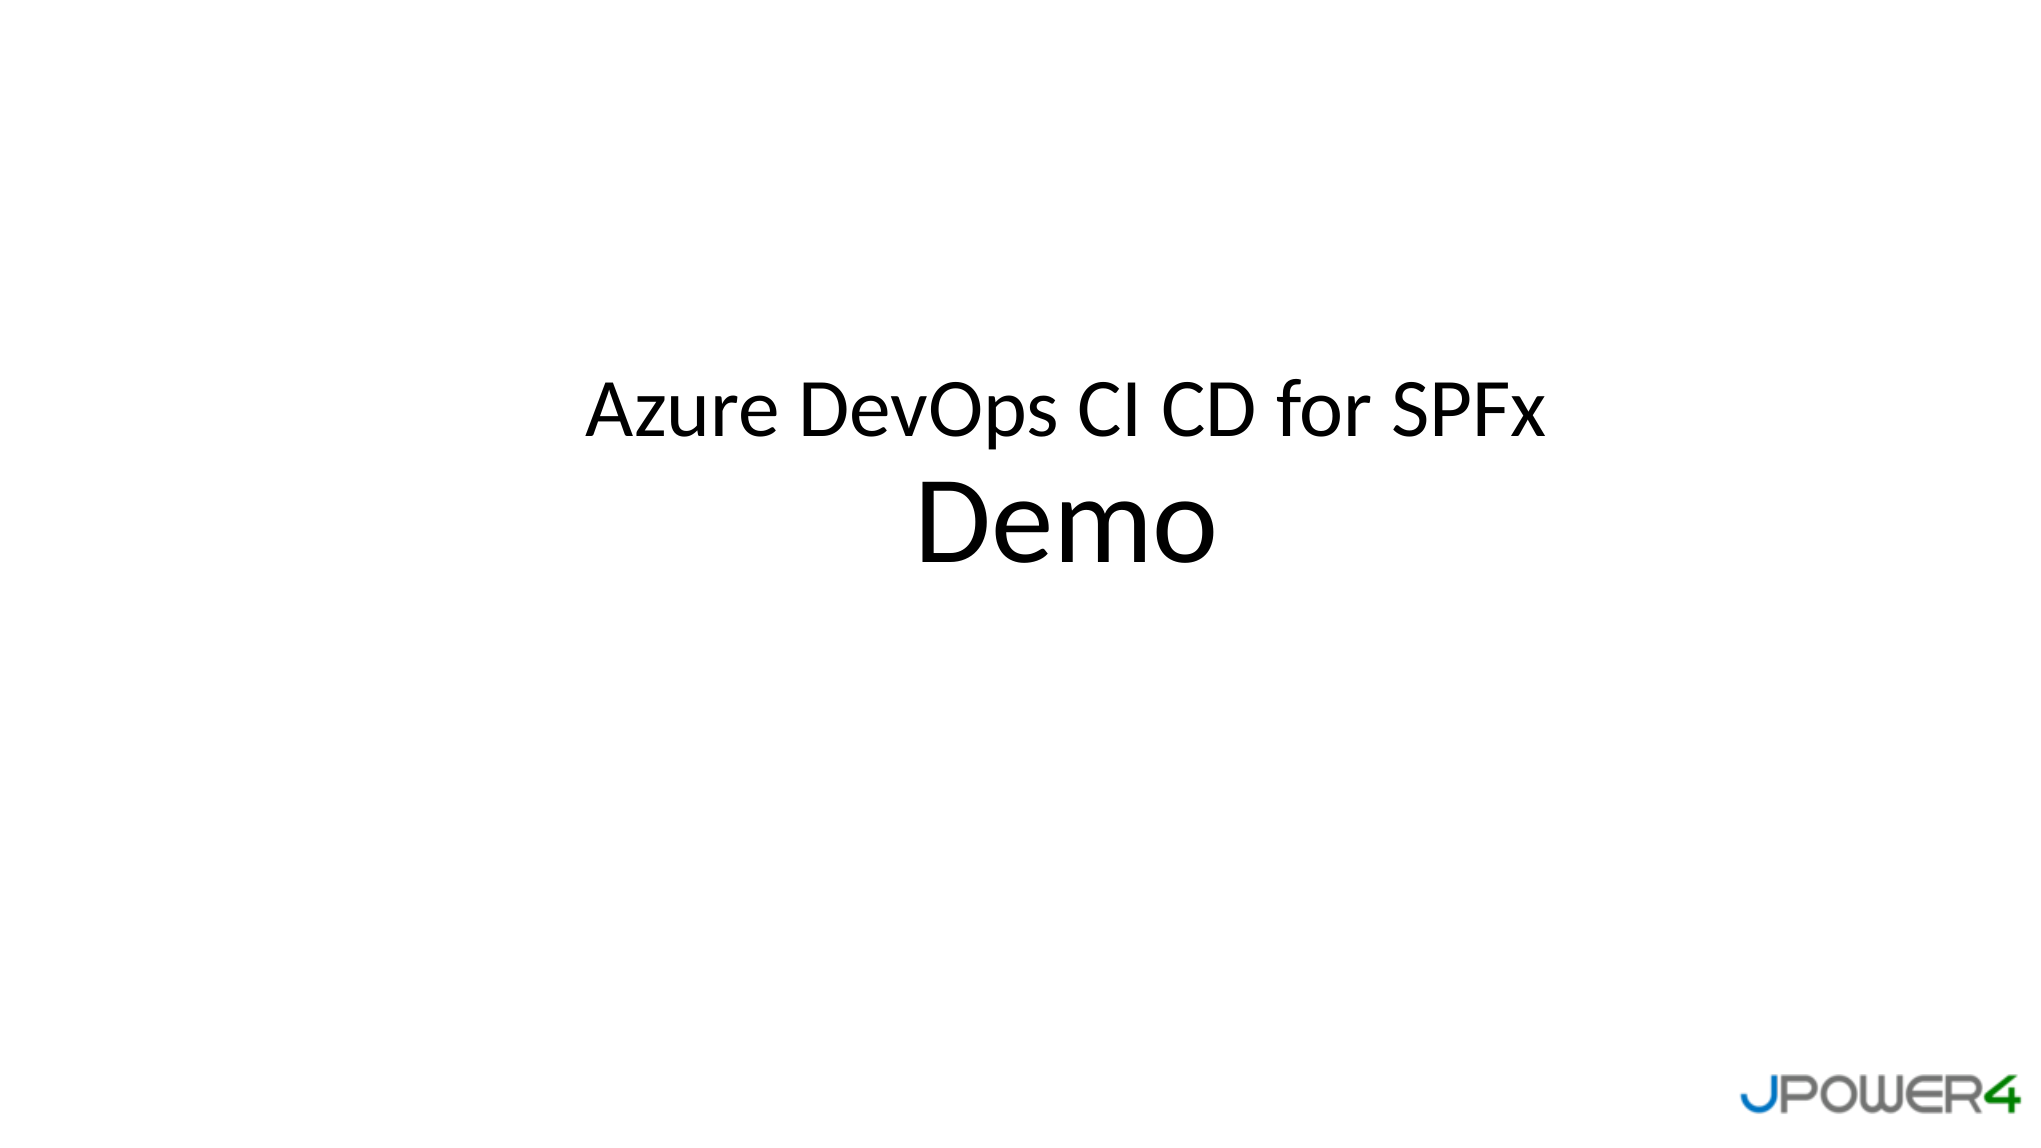

Azure DevOps CI CD for SPFx
Demo